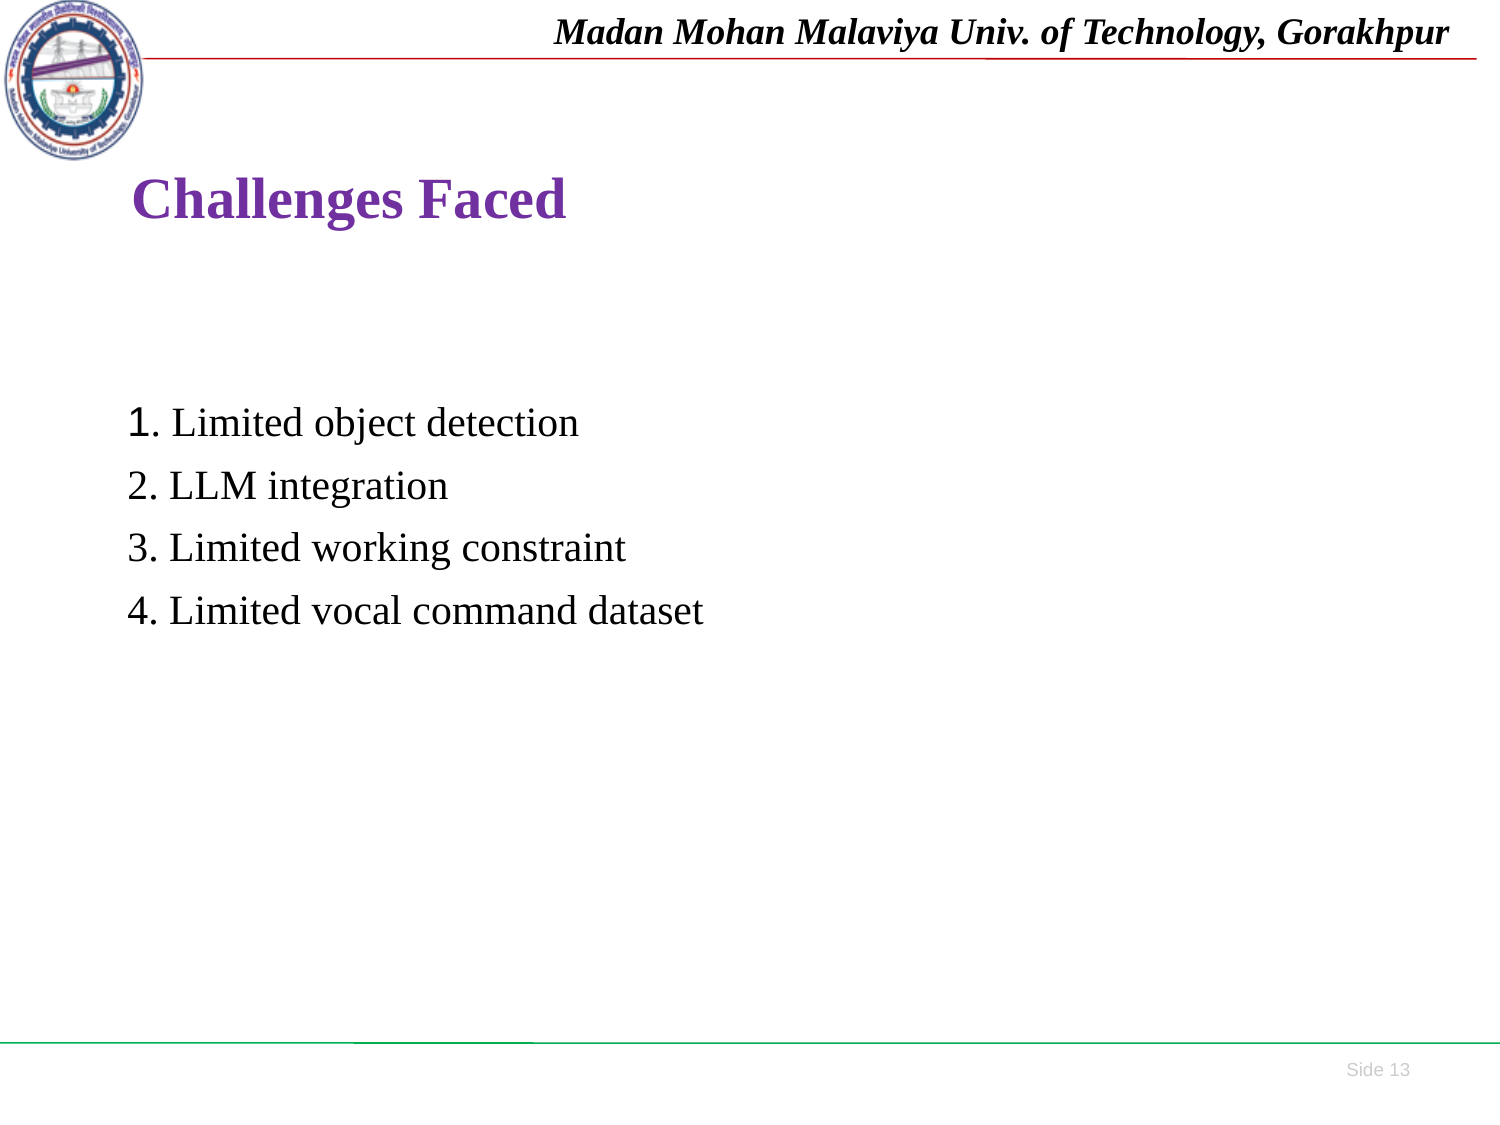

# Challenges Faced
1. Limited object detection
2. LLM integration
3. Limited working constraint
4. Limited vocal command dataset